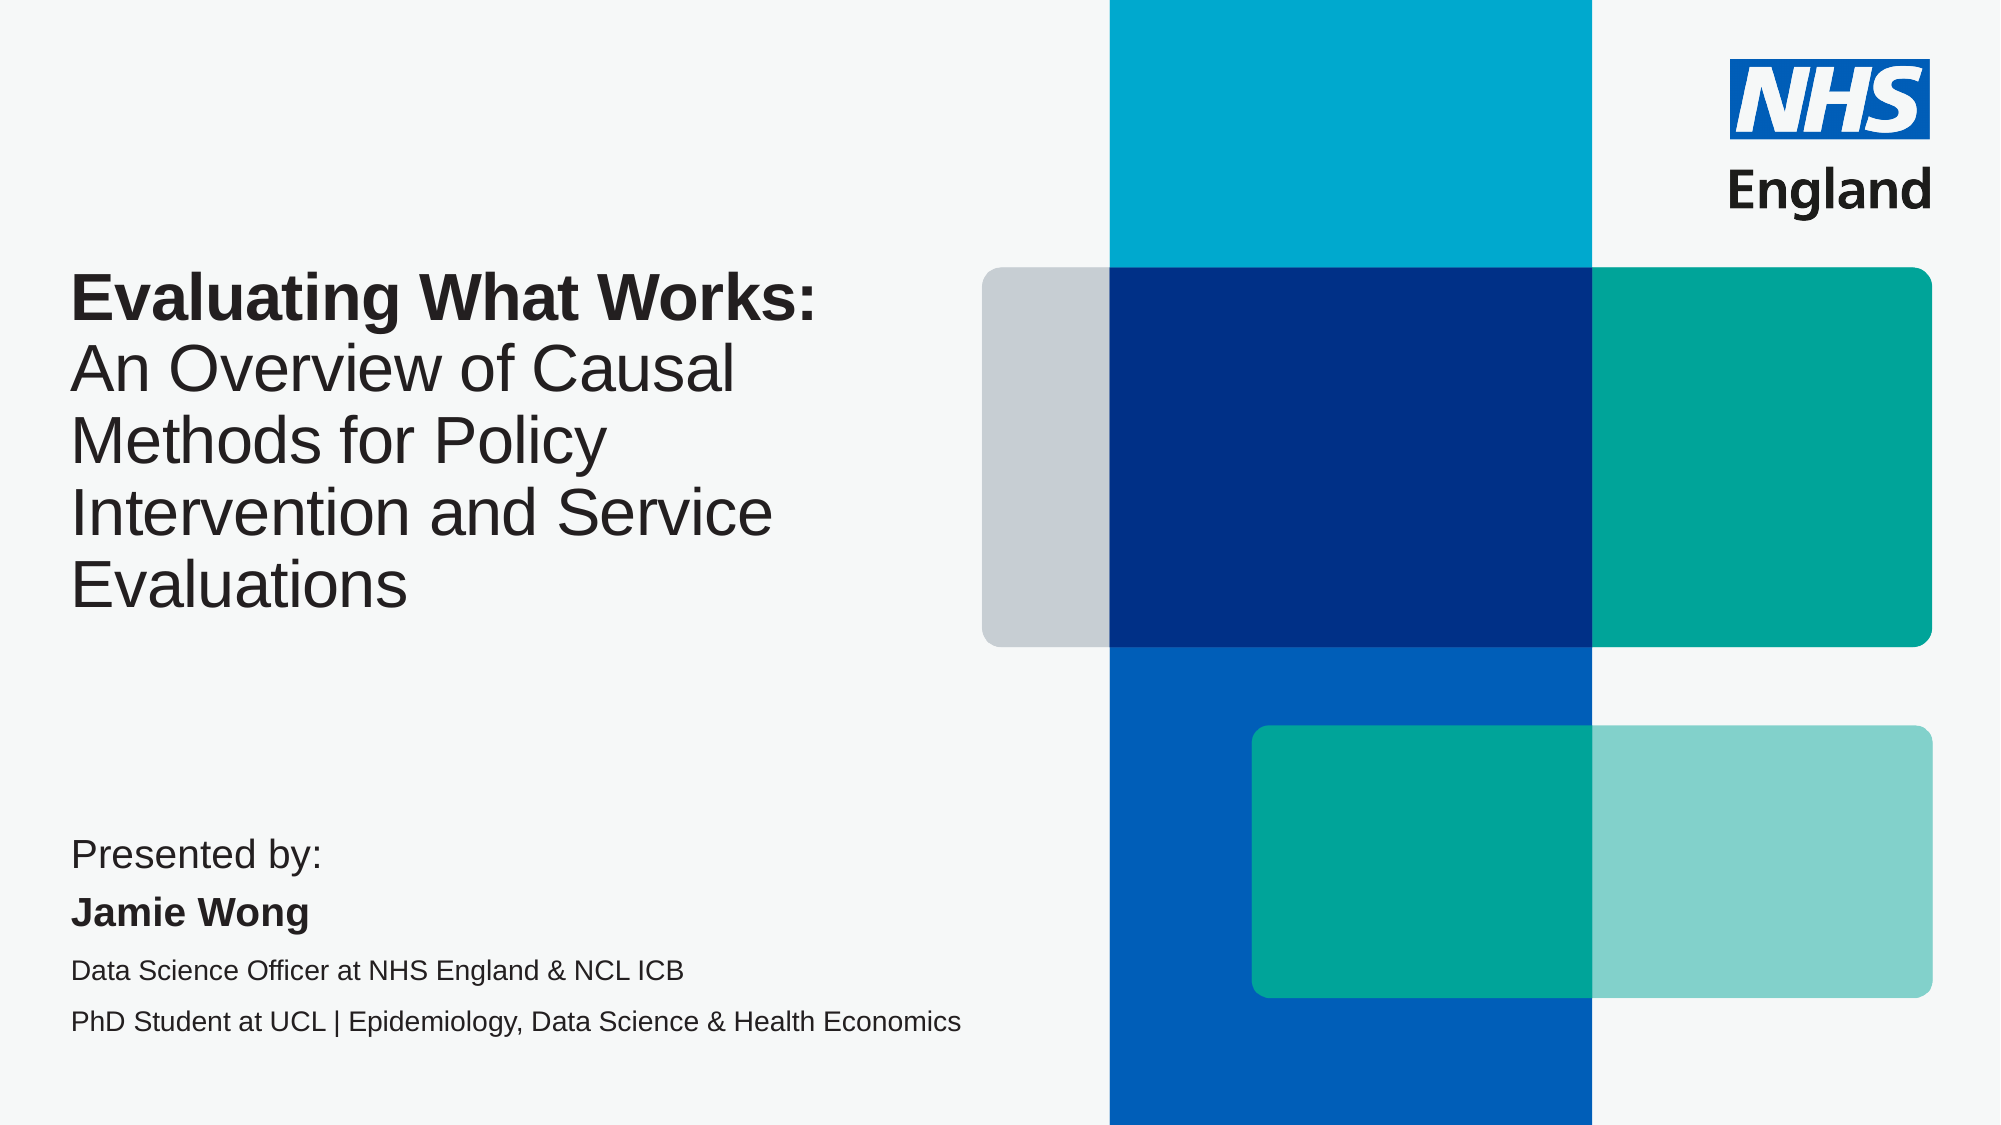

# Evaluating What Works: An Overview of Causal Methods for Policy Intervention and Service Evaluations
Presented by:
Jamie Wong
Data Science Officer at NHS England & NCL ICB
PhD Student at UCL | Epidemiology, Data Science & Health Economics